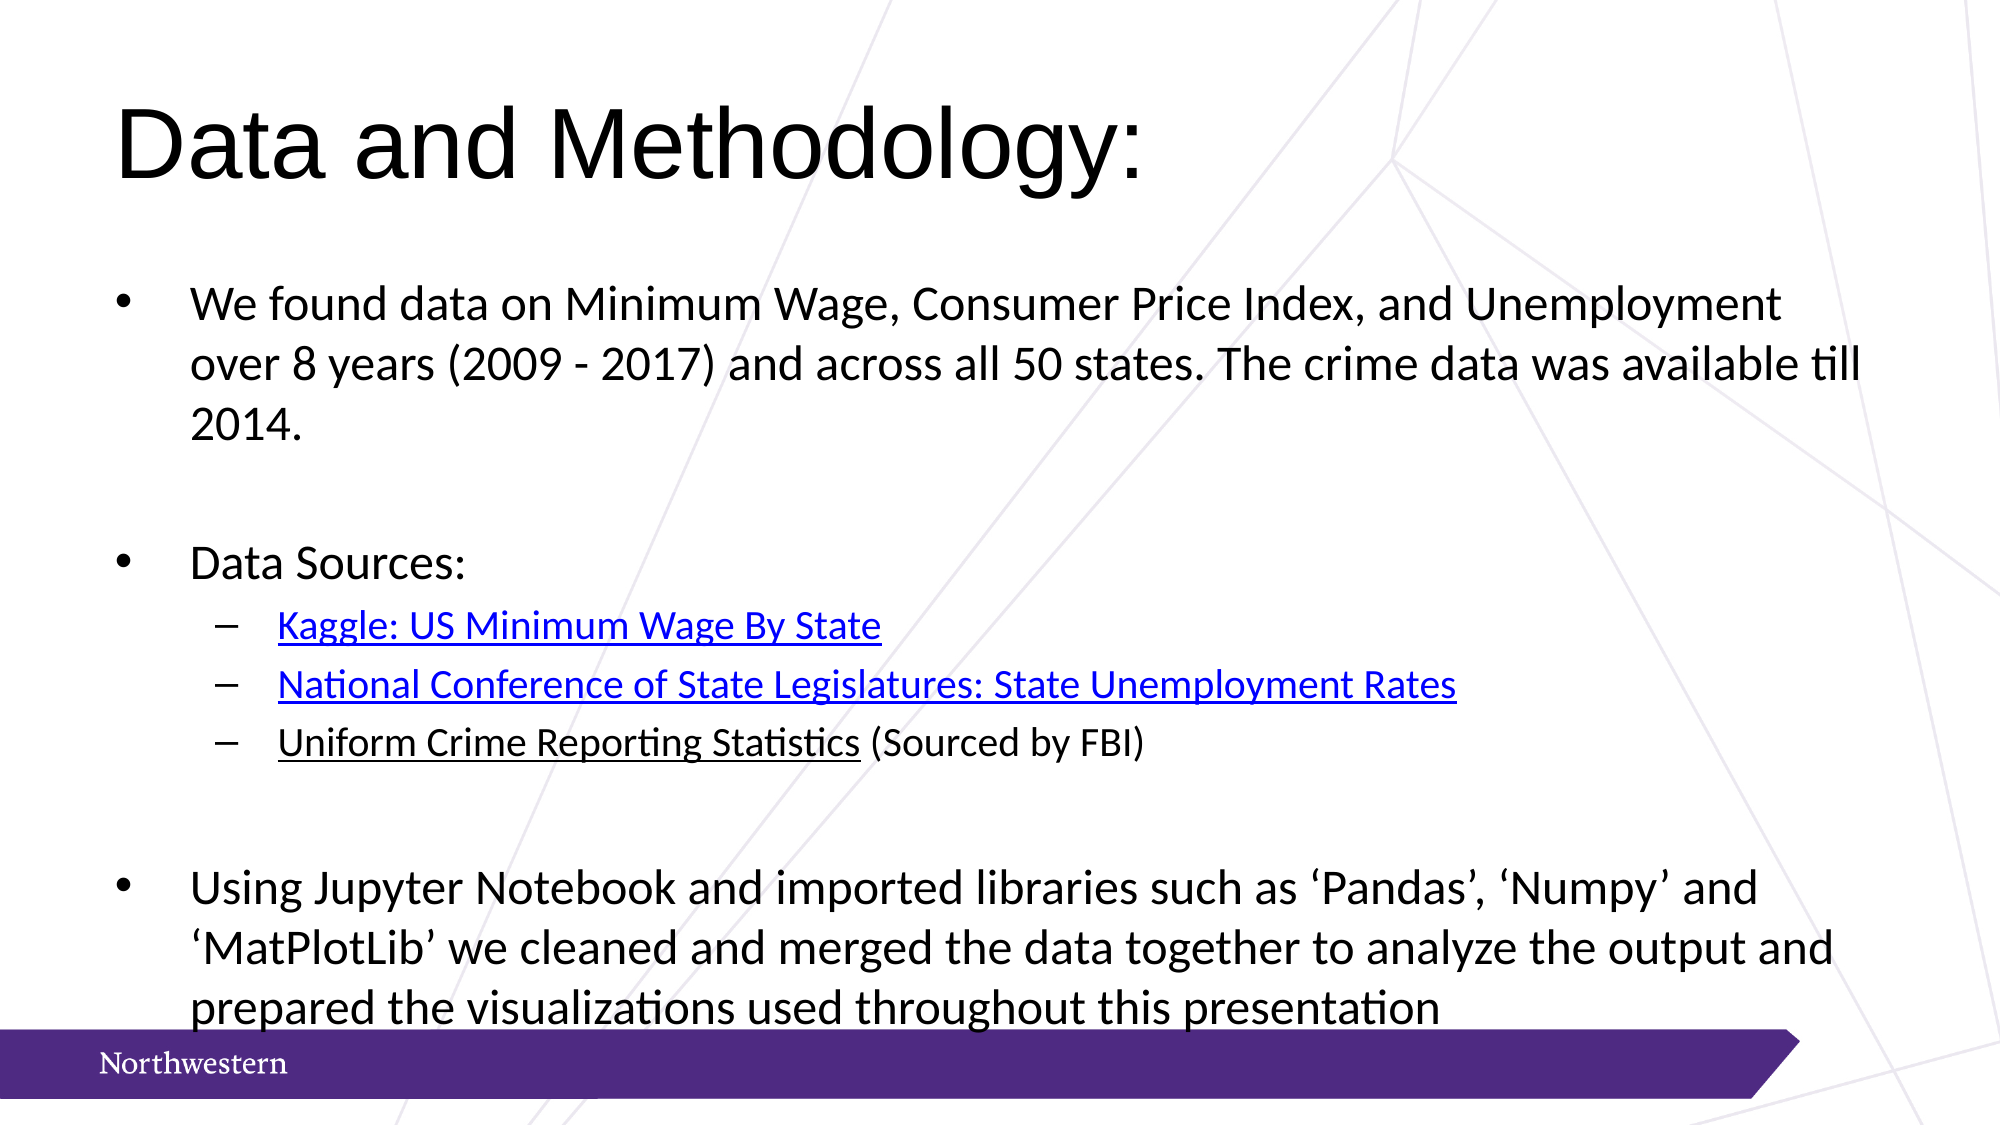

# Data and Methodology:
We found data on Minimum Wage, Consumer Price Index, and Unemployment over 8 years (2009 - 2017) and across all 50 states. The crime data was available till 2014.

Data Sources:
Kaggle: US Minimum Wage By State
National Conference of State Legislatures: State Unemployment Rates
Uniform Crime Reporting Statistics (Sourced by FBI)

Using Jupyter Notebook and imported libraries such as ‘Pandas’, ‘Numpy’ and ‘MatPlotLib’ we cleaned and merged the data together to analyze the output and prepared the visualizations used throughout this presentation